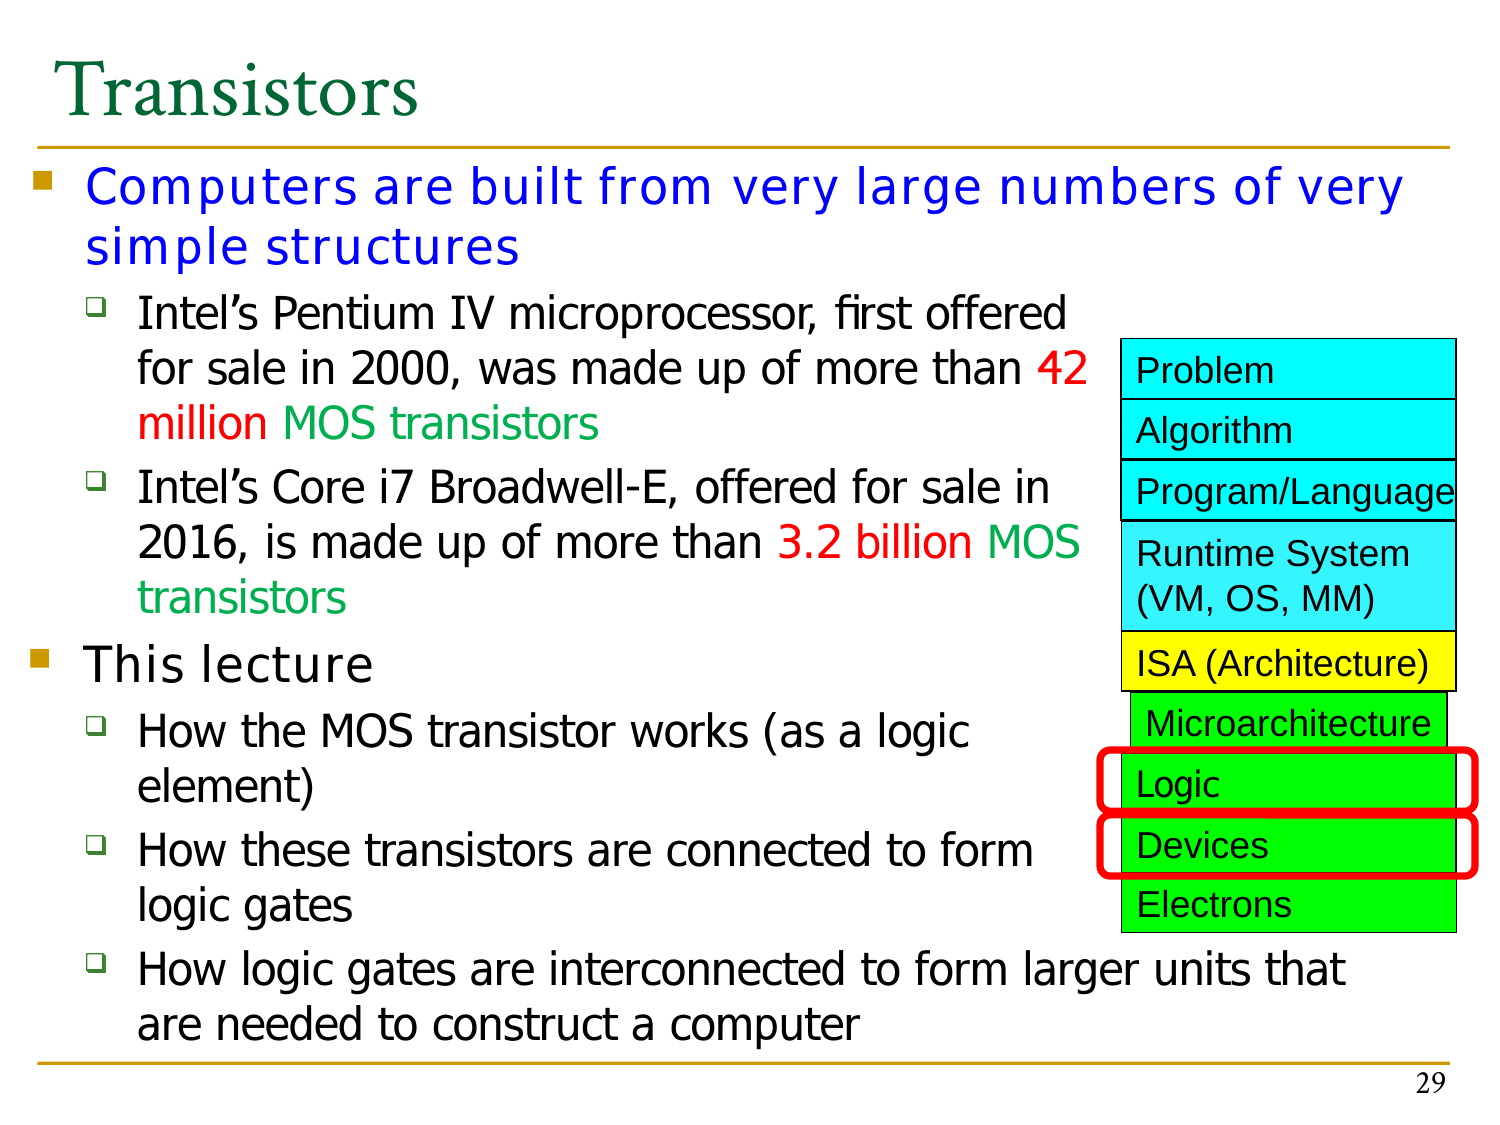

# Transistors
Computers are built from very large numbers of very simple structures
Intel’s Pentium IV microprocessor, first offered for sale in 2000, was made up of more than 42 million MOS transistors
Intel’s Core i7 Broadwell-E, offered for sale in 2016, is made up of more than 3.2 billion MOS transistors
This lecture
How the MOS transistor works (as a logic element)
How these transistors are connected to form logic gates
Problem
Algorithm
Program/Language
Runtime System
(VM, OS, MM)

ISA (Architecture)

Microarchitecture
Logic

Devices
Electrons
How logic gates are interconnected to form larger units that are needed to construct a computer

29